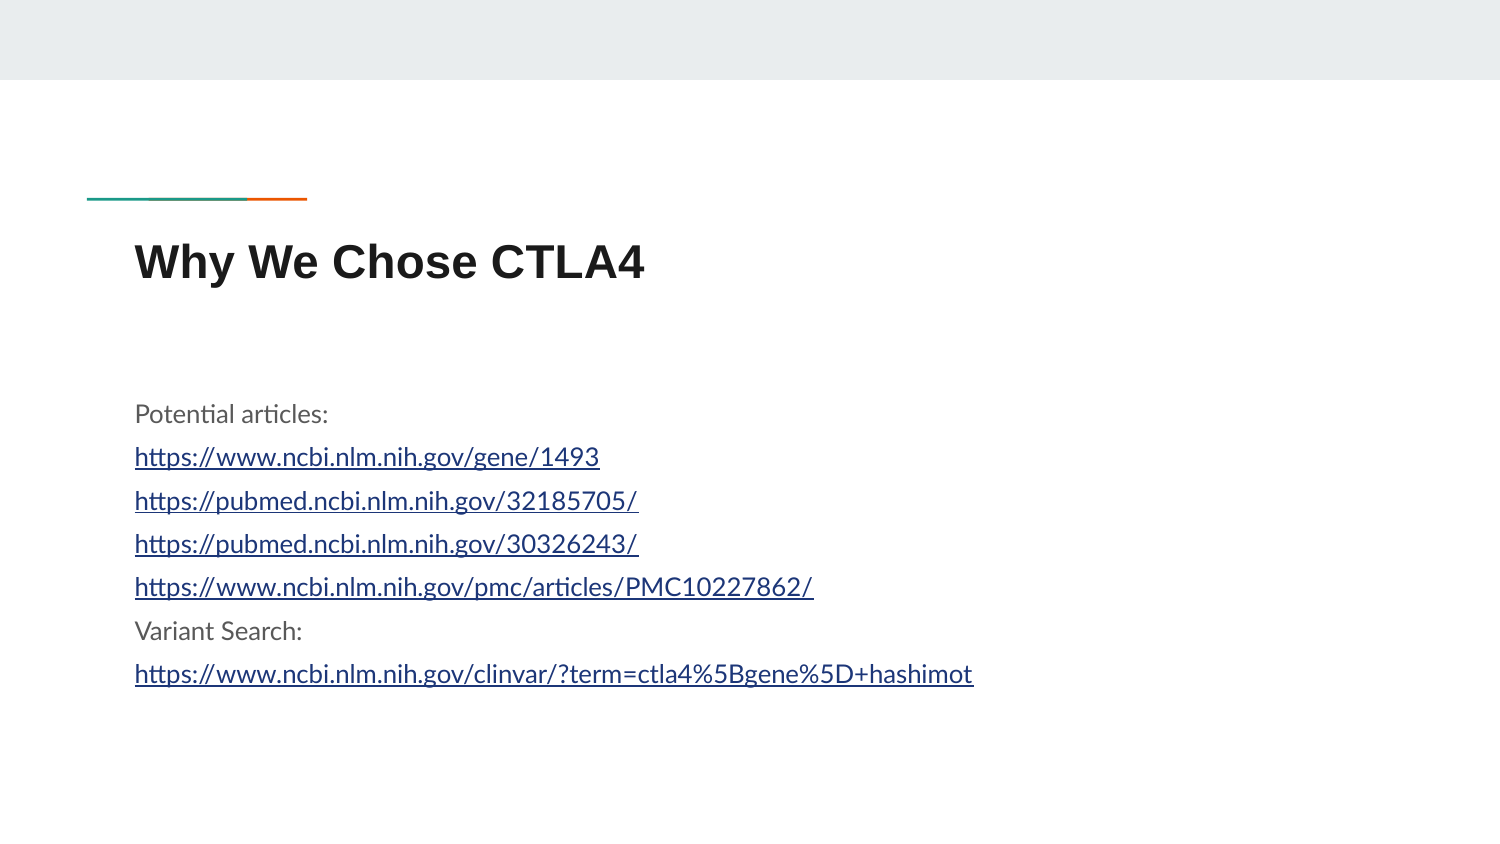

# Why We Chose CTLA4

Potential articles:
https://www.ncbi.nlm.nih.gov/gene/1493
https://pubmed.ncbi.nlm.nih.gov/32185705/
https://pubmed.ncbi.nlm.nih.gov/30326243/
https://www.ncbi.nlm.nih.gov/pmc/articles/PMC10227862/
Variant Search:
https://www.ncbi.nlm.nih.gov/clinvar/?term=ctla4%5Bgene%5D+hashimot